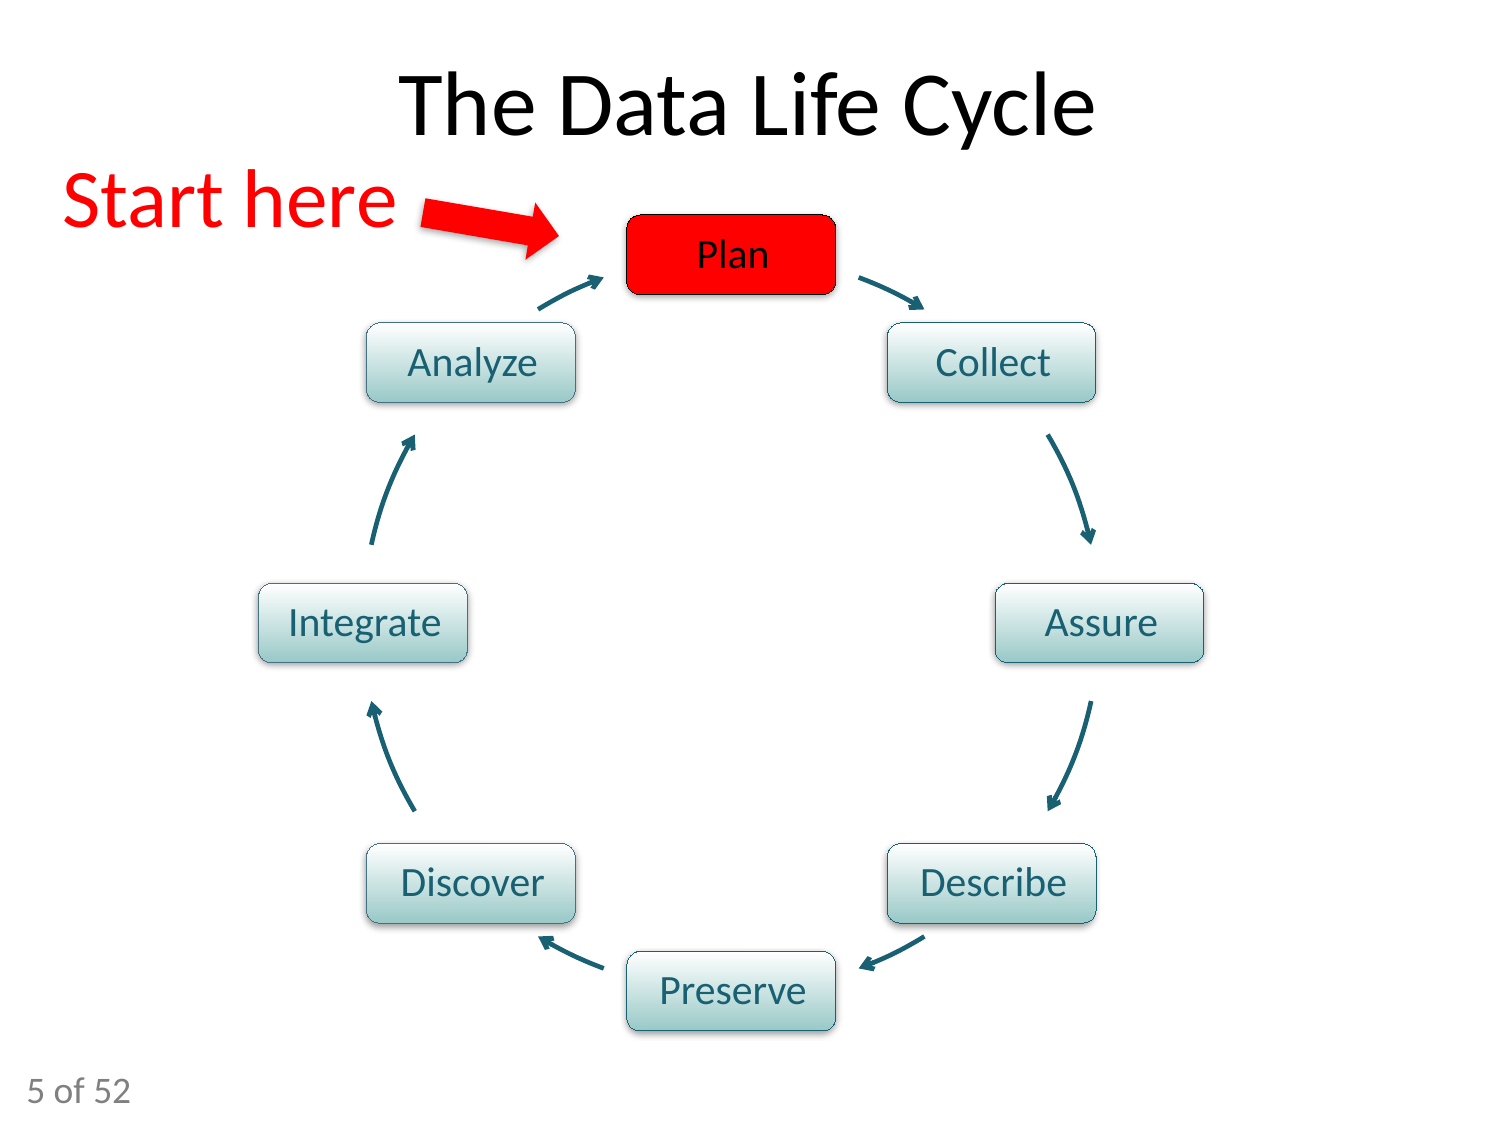

# The Data Life Cycle
Start here

Plan
Collect
Assure
Describe
Preserve
Discover
Integrate
Analyze